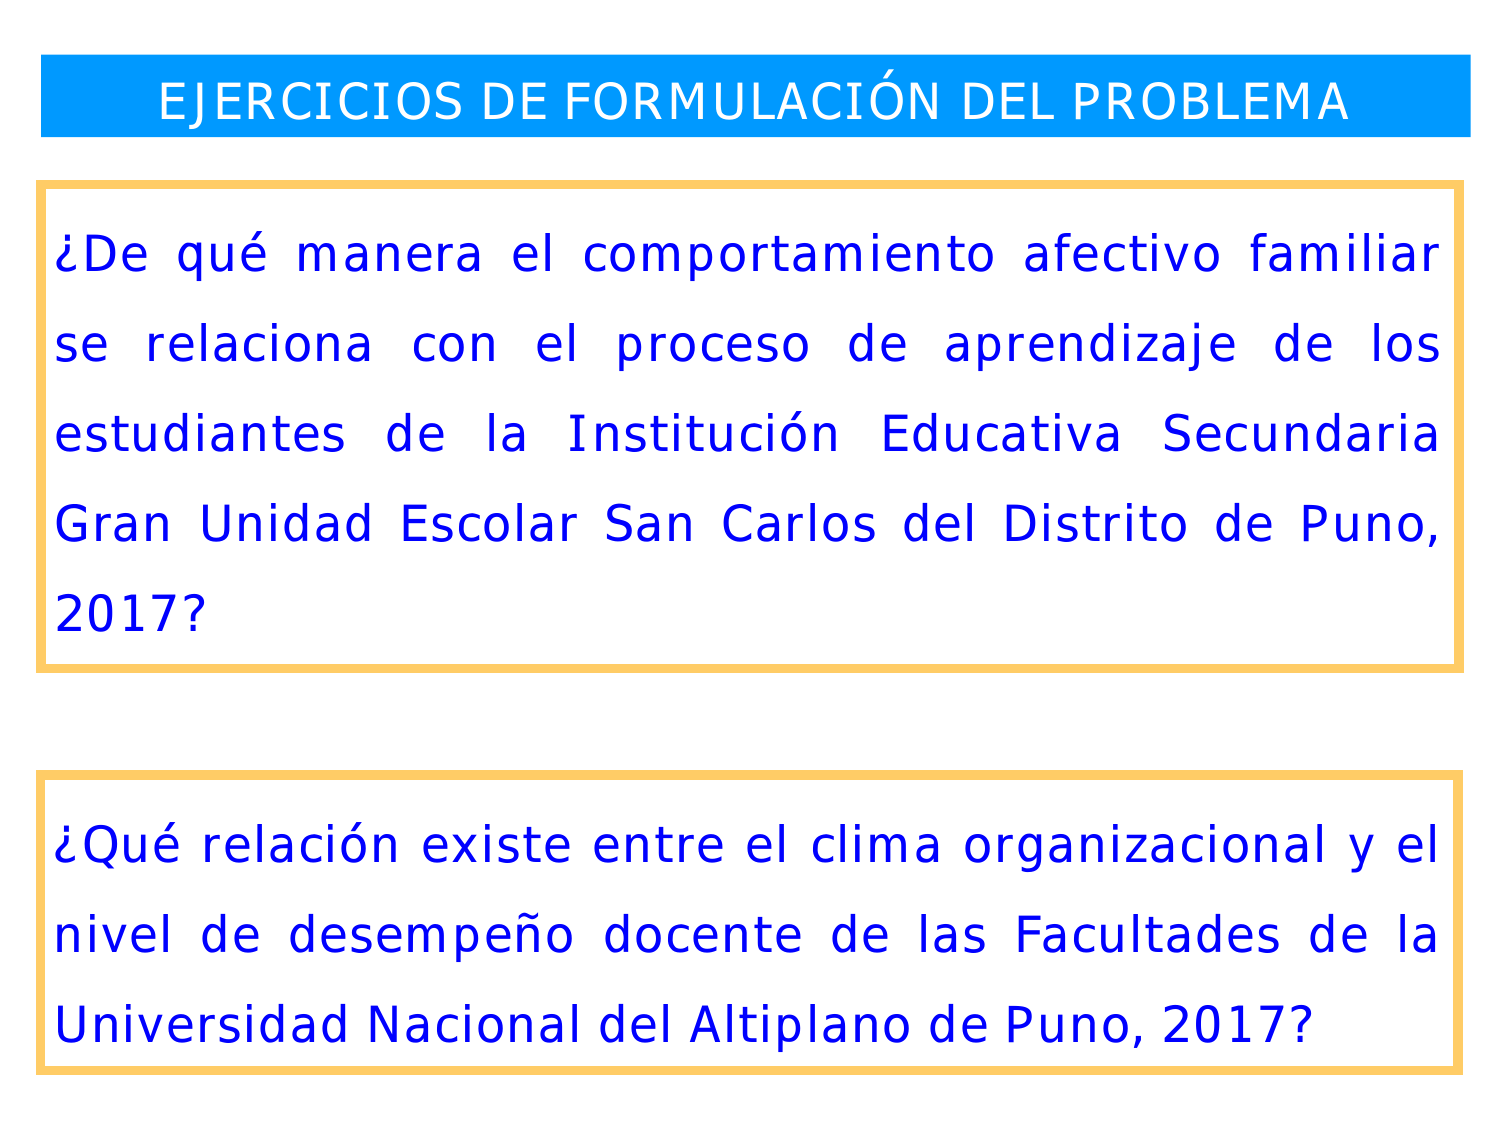

EJERCICIOS DE FORMULACIÓN DEL PROBLEMA
¿De qué manera el comportamiento afectivo familiar se relaciona con el proceso de aprendizaje de los estudiantes de la Institución Educativa Secundaria Gran Unidad Escolar San Carlos del Distrito de Puno, 2017?
¿Qué relación existe entre el clima organizacional y el nivel de desempeño docente de las Facultades de la Universidad Nacional del Altiplano de Puno, 2017?